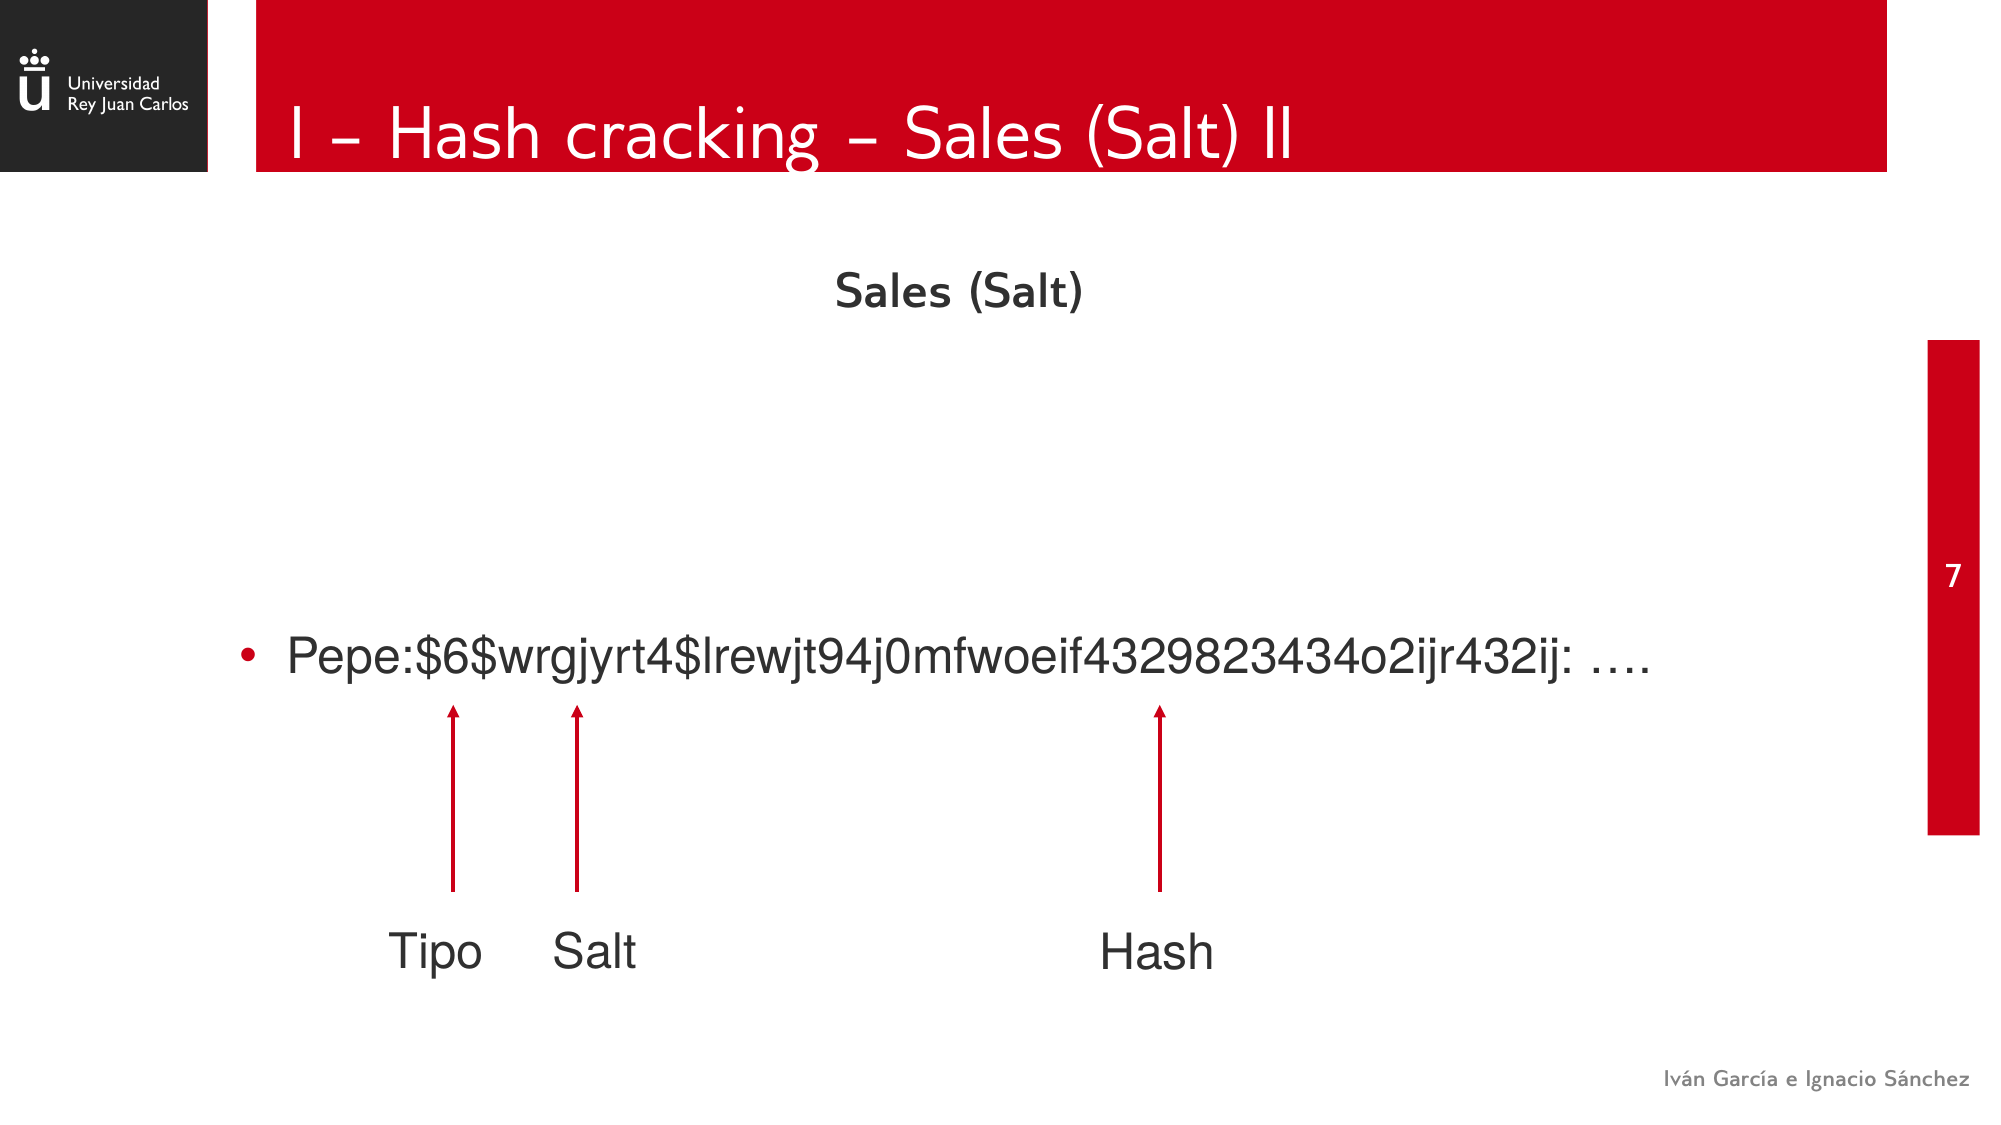

# I – Hash cracking – Sales (Salt) II
Sales (Salt)

7
Pepe:$6$wrgjyrt4$lrewjt94j0mfwoeif4329823434o2ijr432ij: ….
Salt
Hash
Tipo
Iván García e Ignacio Sánchez